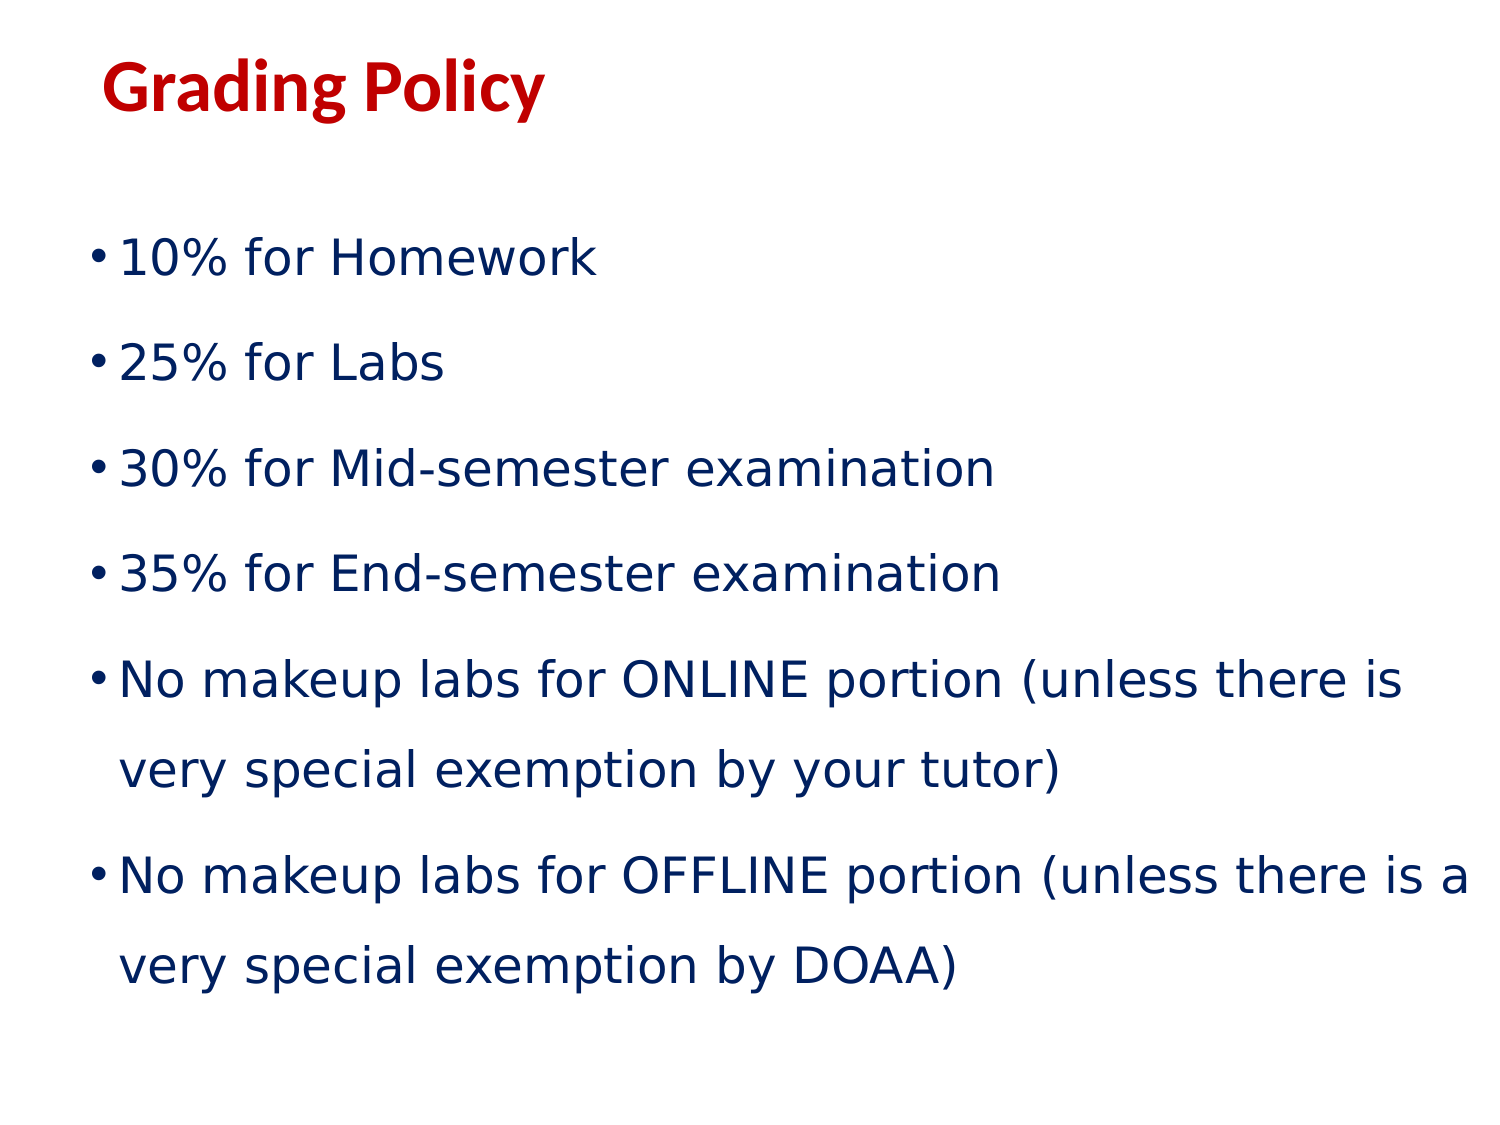

# Grading Policy
10% for Homework
25% for Labs
30% for Mid-semester examination
35% for End-semester examination
No makeup labs for ONLINE portion (unless there is very special exemption by your tutor)
No makeup labs for OFFLINE portion (unless there is a very special exemption by DOAA)